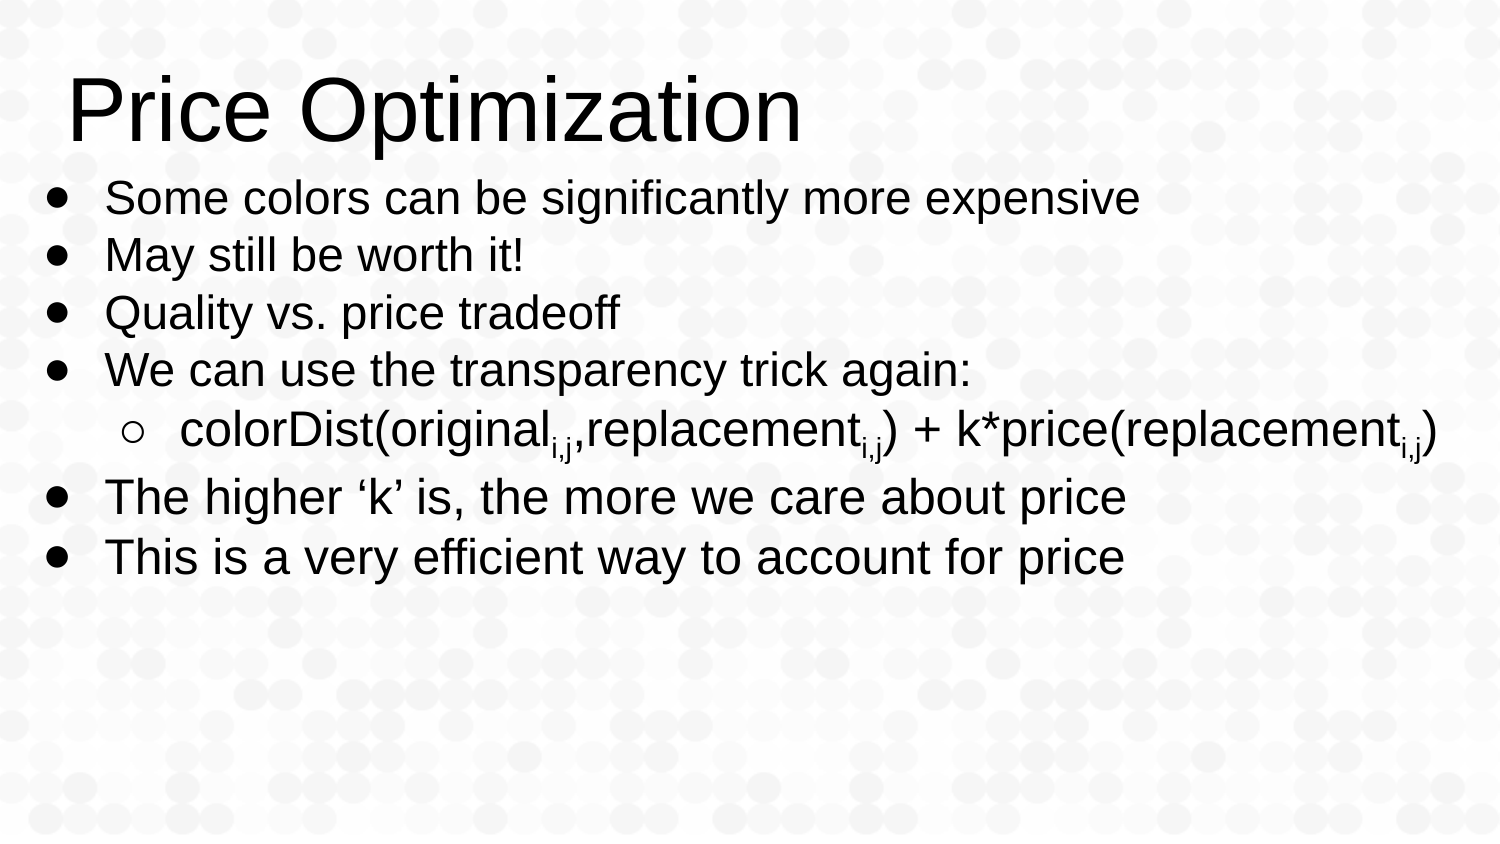

# Price Optimization
Some colors can be significantly more expensive
May still be worth it!
Quality vs. price tradeoff
We can use the transparency trick again:
colorDist(originali,j,replacementi,j) + k*price(replacementi,j)
The higher ‘k’ is, the more we care about price
This is a very efficient way to account for price